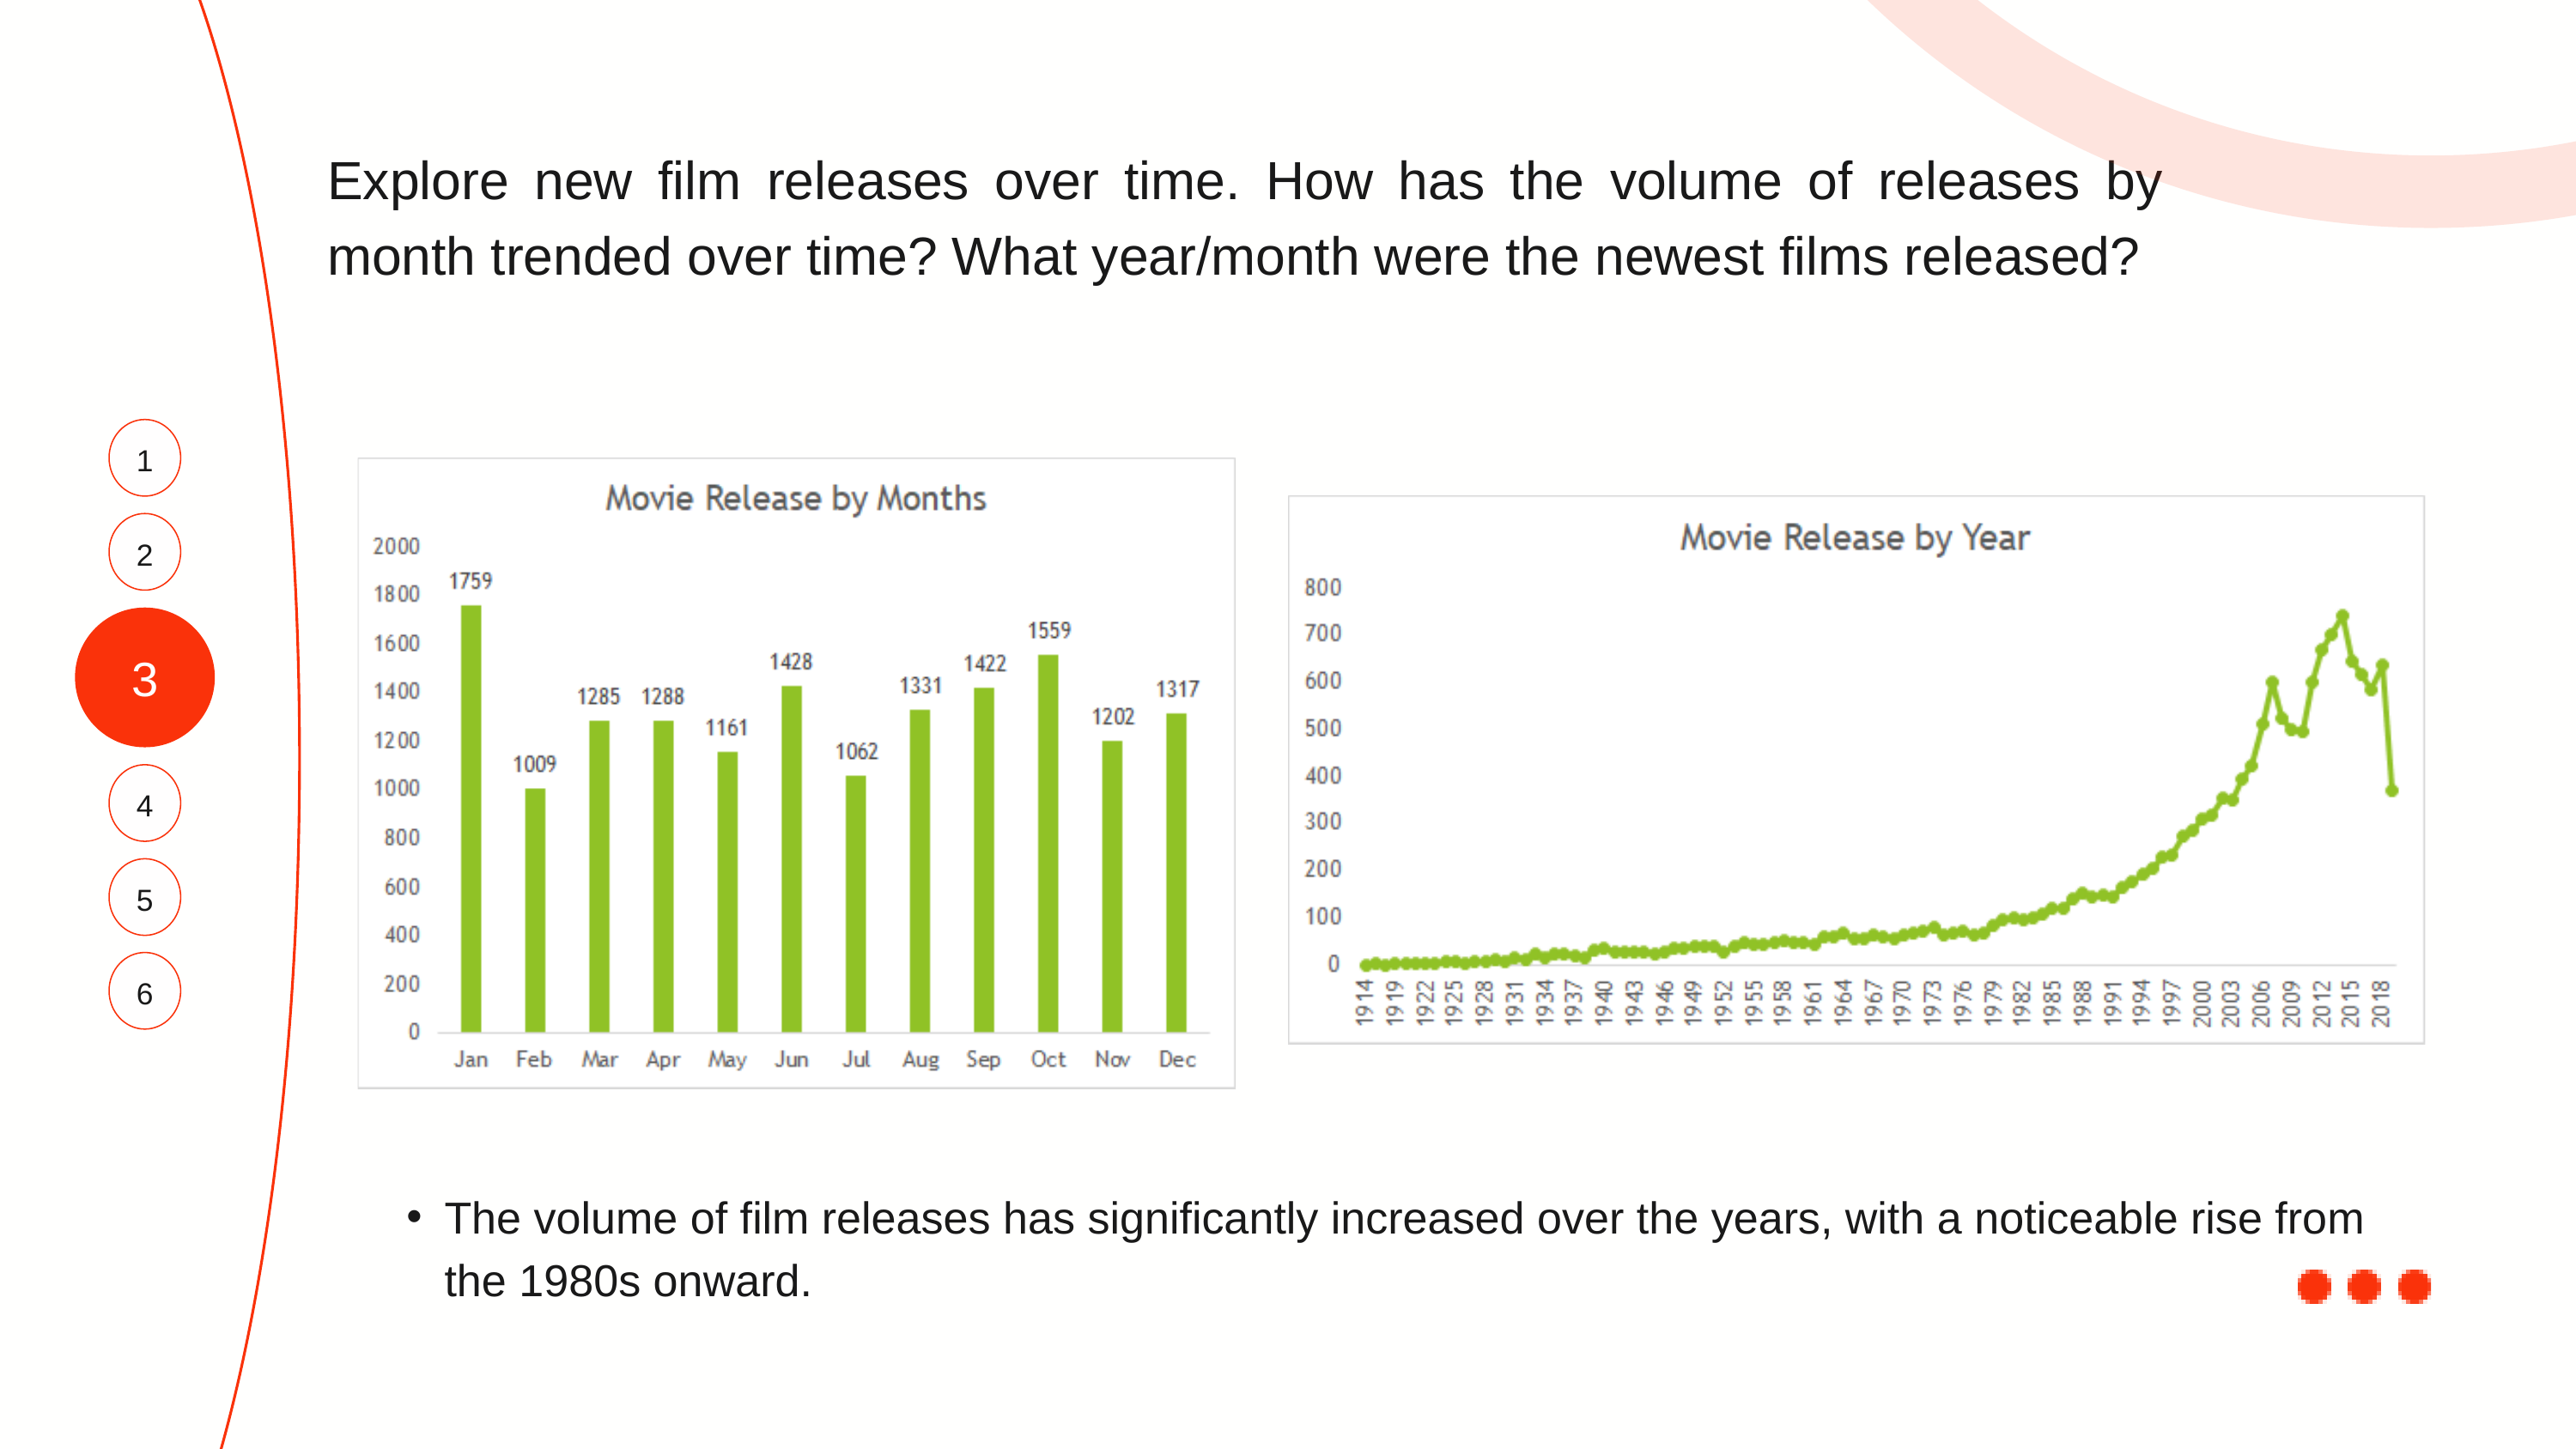

Explore new film releases over time. How has the volume of releases by month trended over time? What year/month were the newest films released?

1

2

3

4

5

6
The volume of film releases has significantly increased over the years, with a noticeable rise from the 1980s onward.